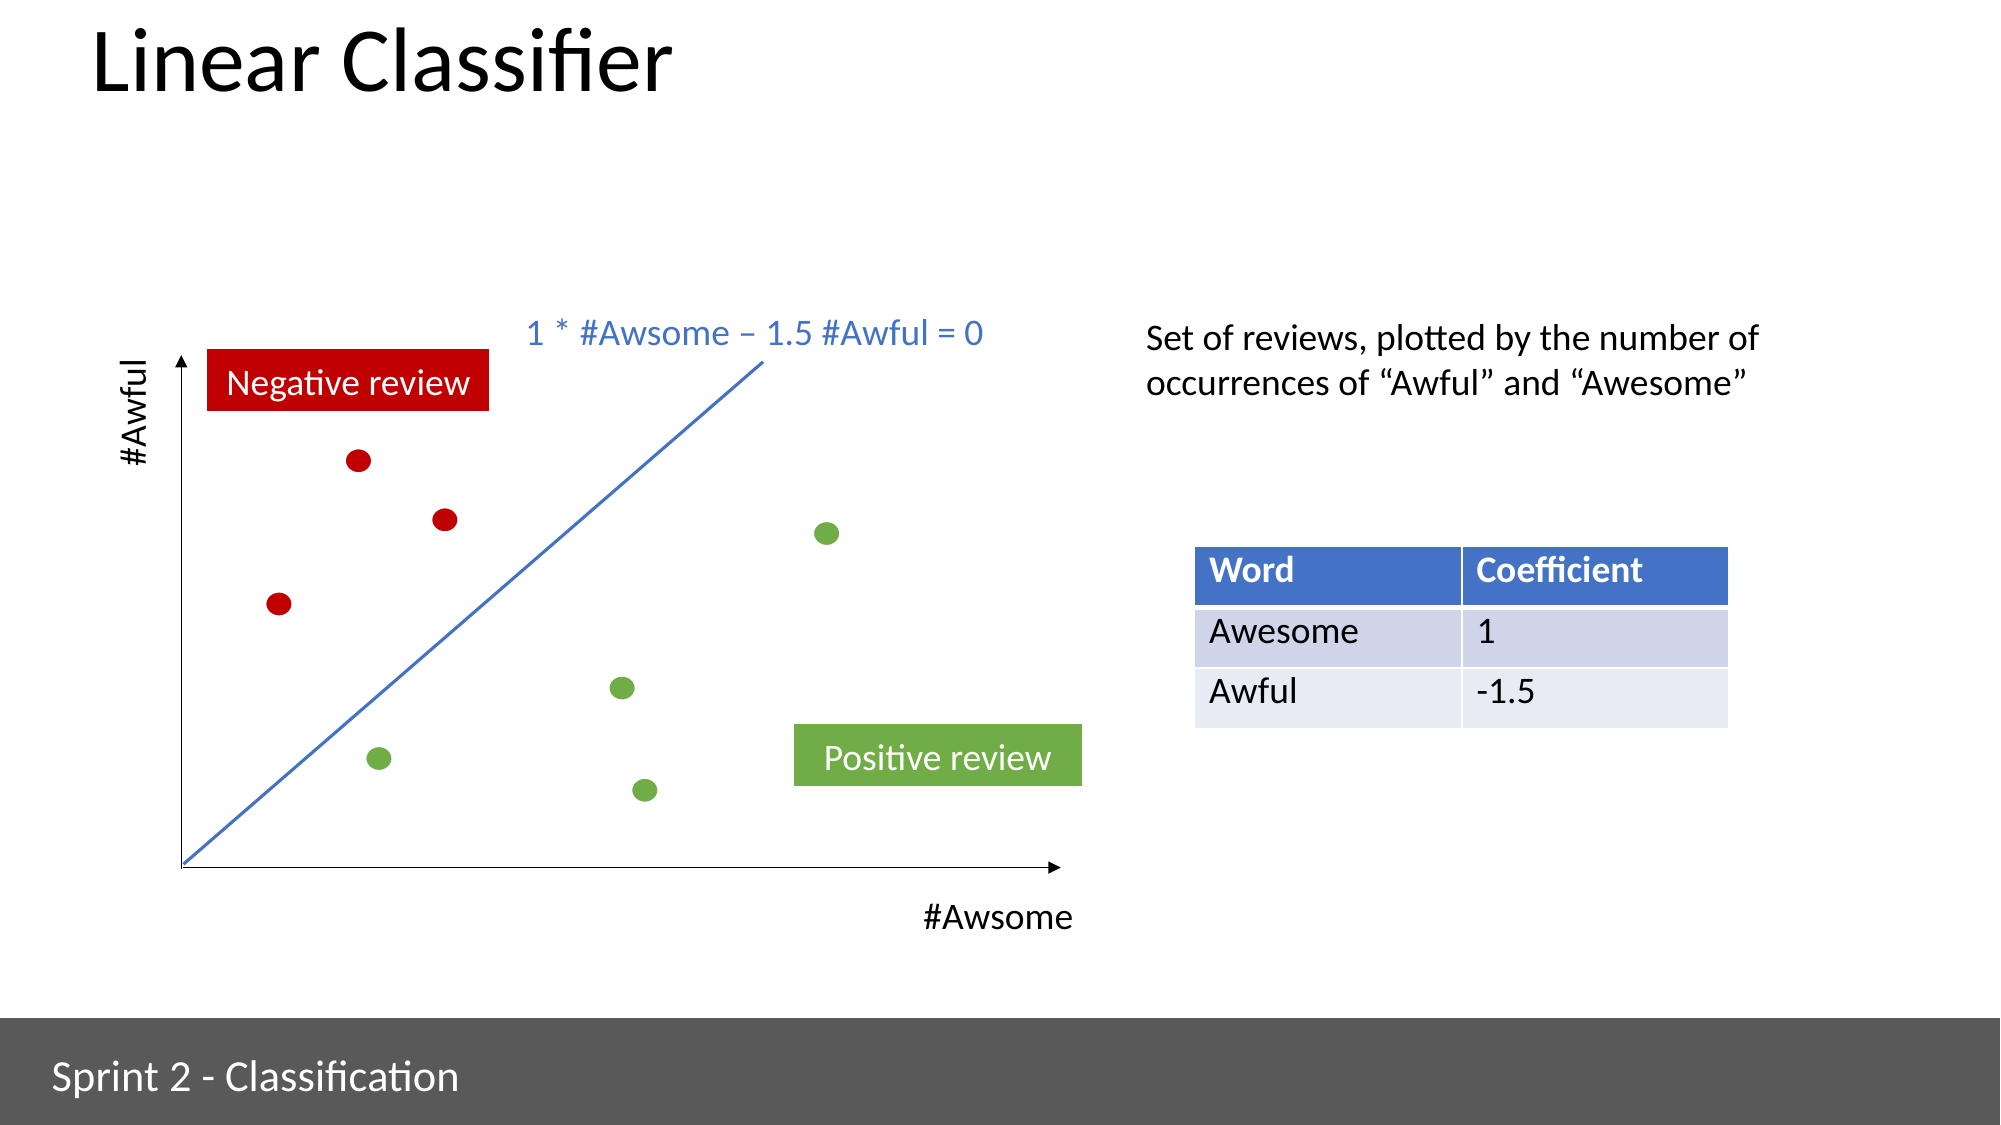

Linear Classifier
1 * #Awsome – 1.5 #Awful = 0
Set of reviews, plotted by the number of occurrences of “Awful” and “Awesome”
Negative review
#Awful

| Word | Coefficient |
| --- | --- |
| Awesome | 1 |
| Awful | -1.5 |

Positive review

#Awsome

Sprint 2 - Classification